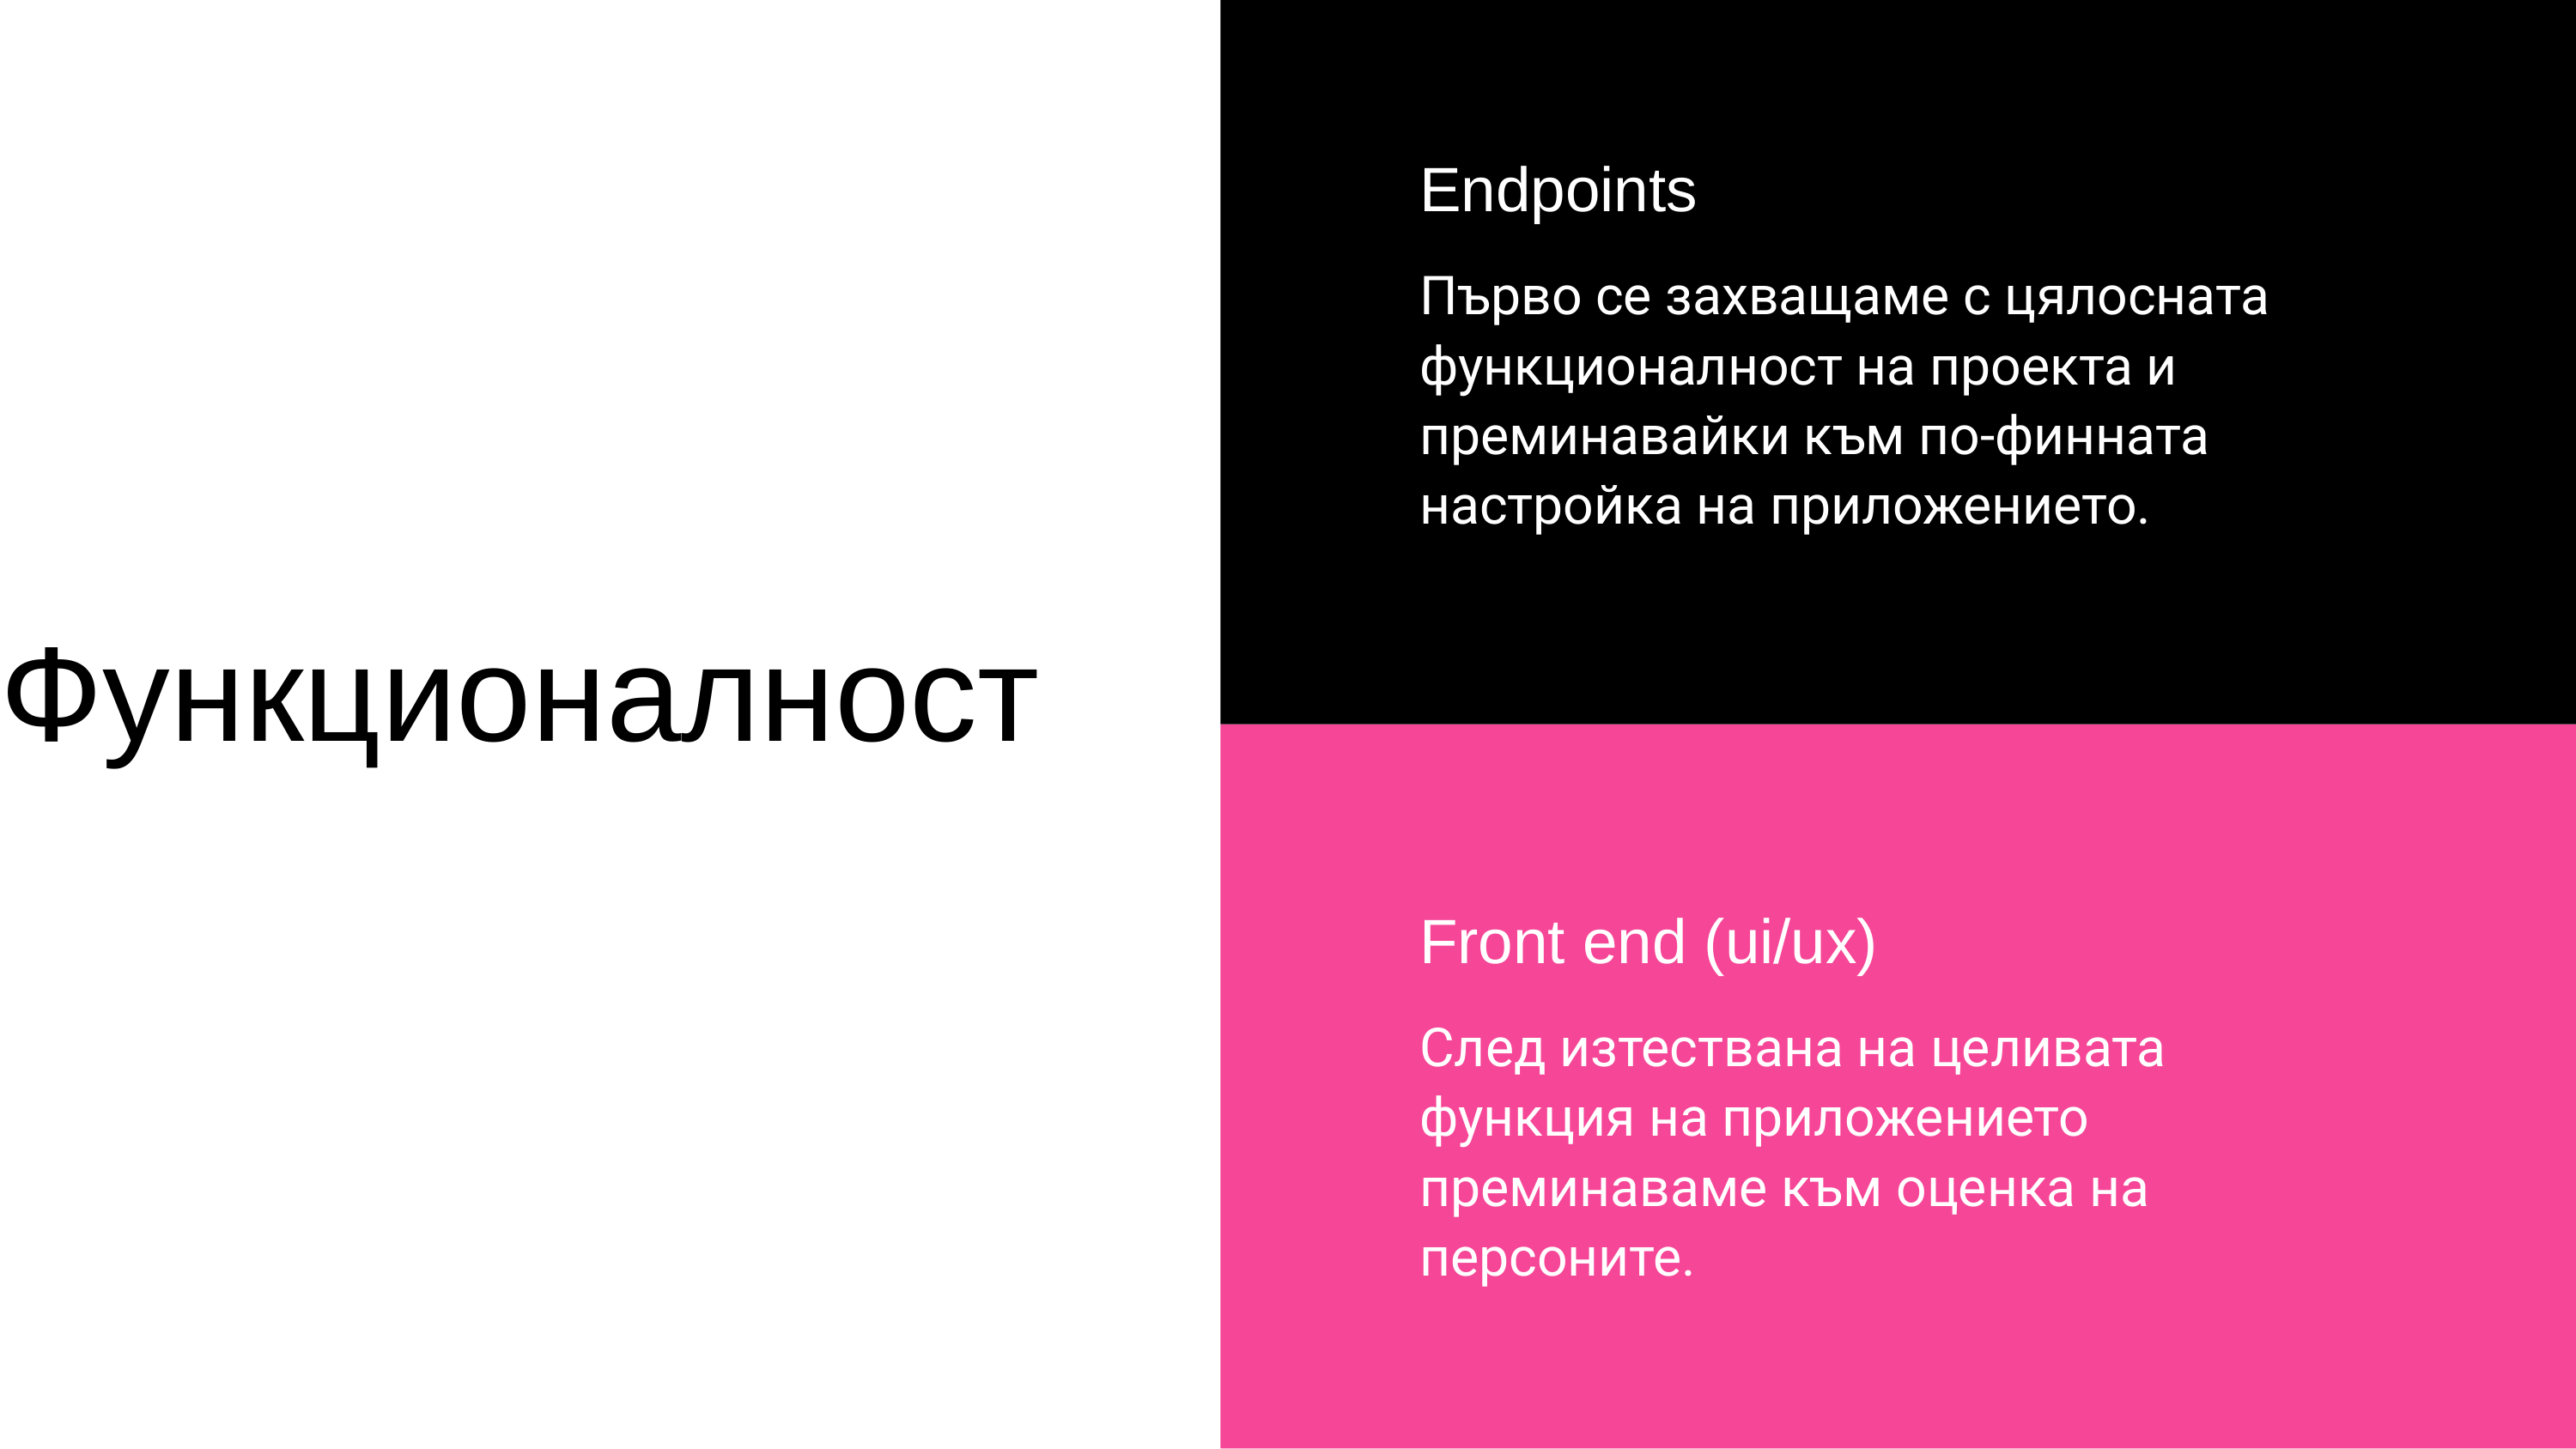

Endpoints
Първо се захващаме с цялосната функционалност на проекта и преминавайки към по-финната настройка на приложението.
Функционалност
Front end (ui/ux)
След изтествана на целивата функция на приложението преминаваме към оценка на персоните.